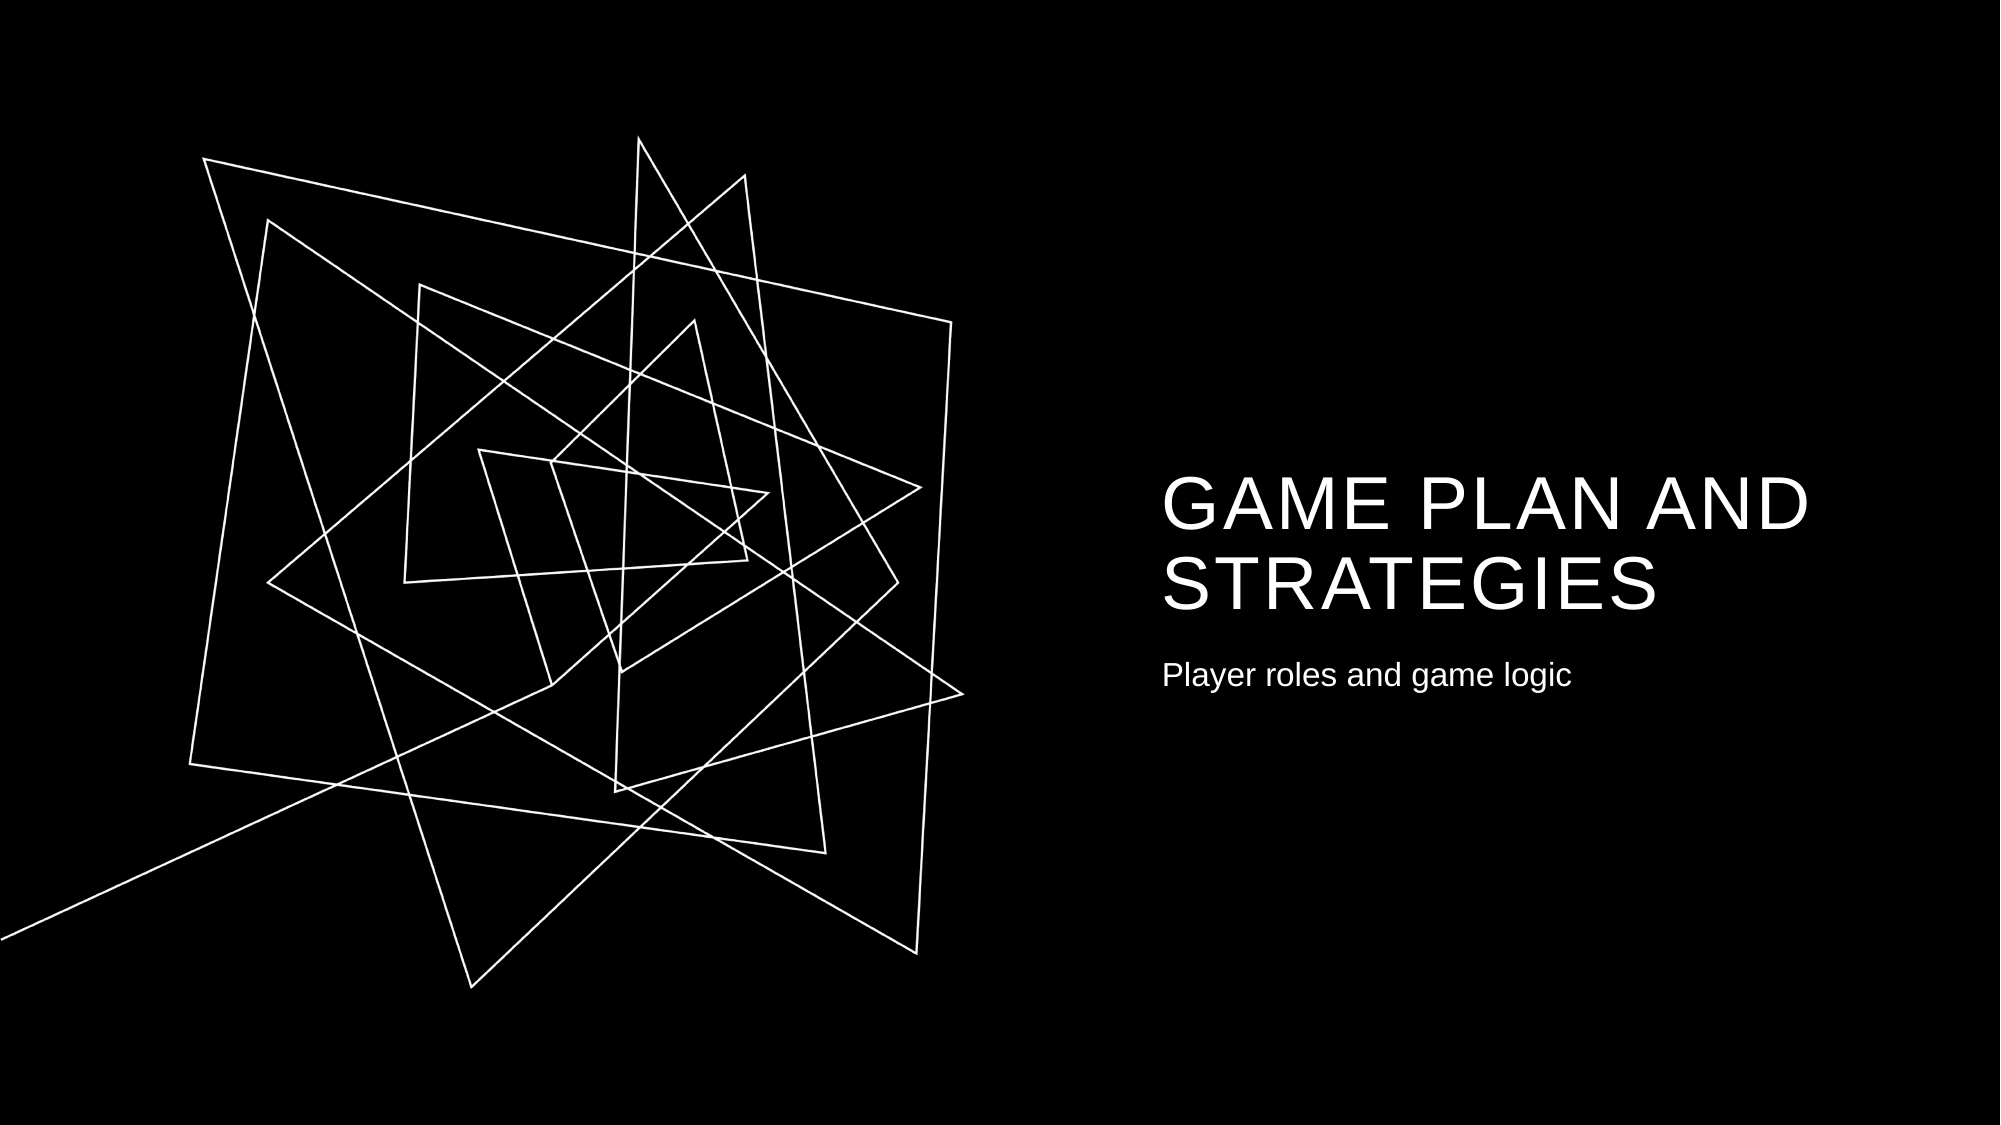

# Game plan and strategies
Player roles and game logic